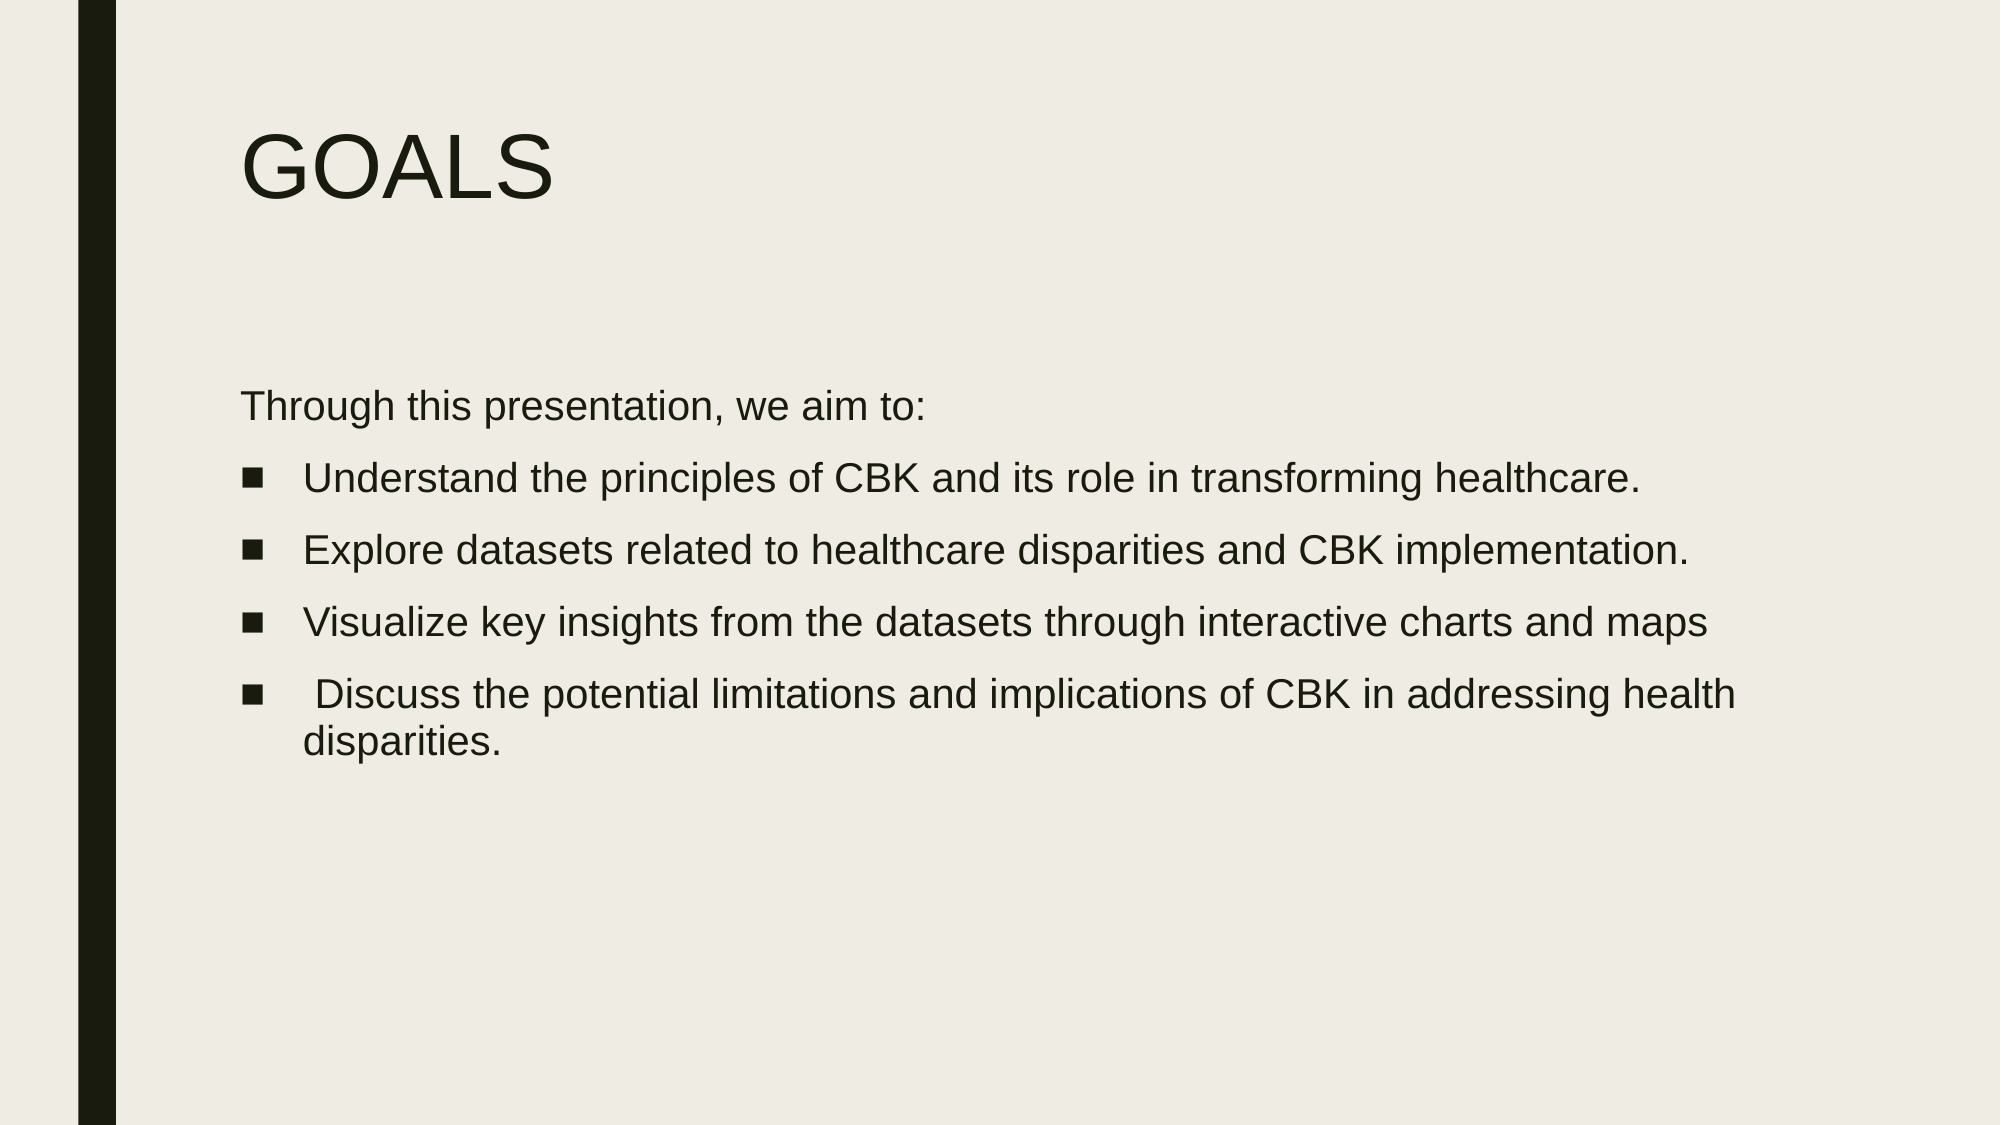

# GOALS
Through this presentation, we aim to:
Understand the principles of CBK and its role in transforming healthcare.
Explore datasets related to healthcare disparities and CBK implementation.
Visualize key insights from the datasets through interactive charts and maps
 Discuss the potential limitations and implications of CBK in addressing health disparities.